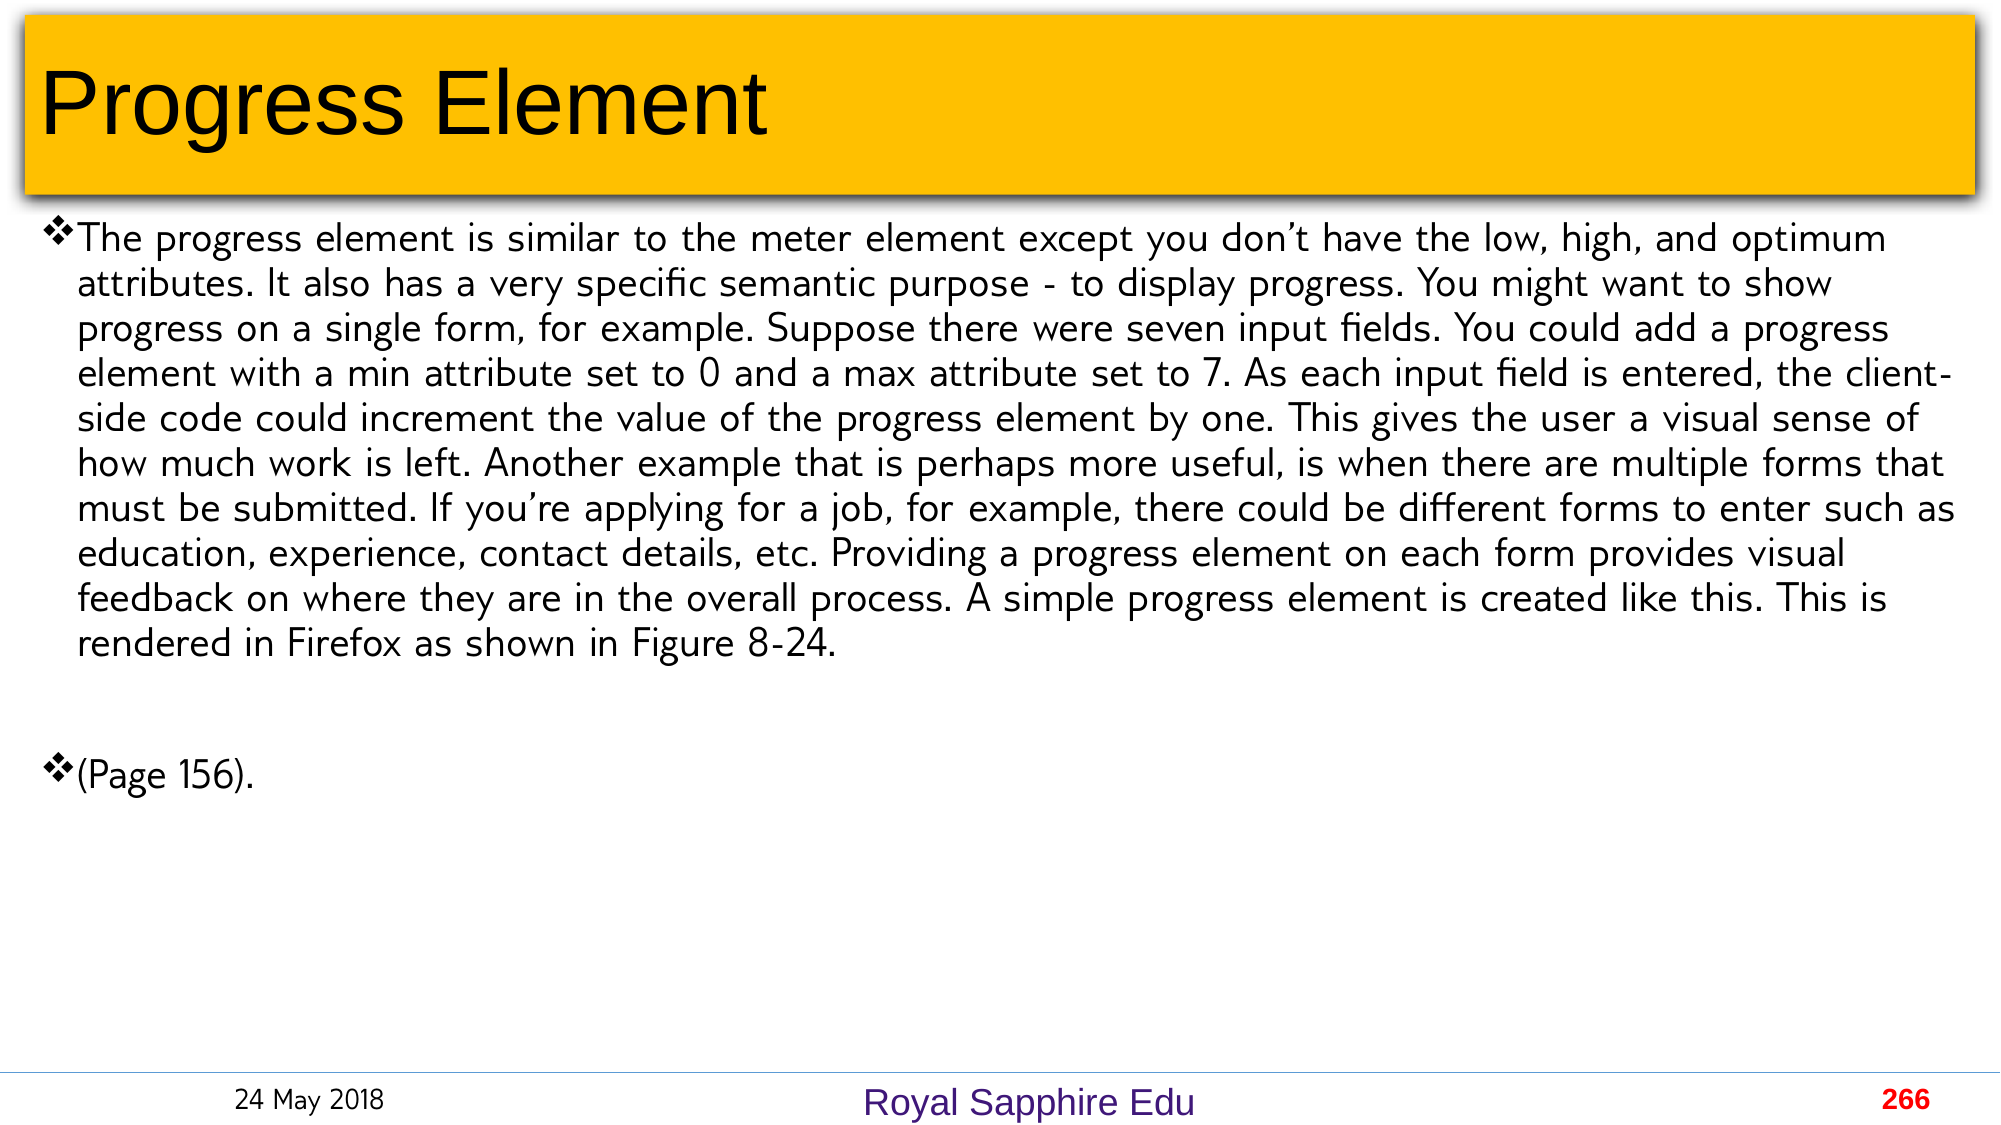

# Progress Element
The progress element is similar to the meter element except you don’t have the low, high, and optimum attributes. It also has a very specific semantic purpose - to display progress. You might want to show progress on a single form, for example. Suppose there were seven input fields. You could add a progress element with a min attribute set to 0 and a max attribute set to 7. As each input field is entered, the client-side code could increment the value of the progress element by one. This gives the user a visual sense of how much work is left. Another example that is perhaps more useful, is when there are multiple forms that must be submitted. If you’re applying for a job, for example, there could be different forms to enter such as education, experience, contact details, etc. Providing a progress element on each form provides visual feedback on where they are in the overall process. A simple progress element is created like this. This is rendered in Firefox as shown in Figure 8-24.

(Page 156).
24 May 2018
266